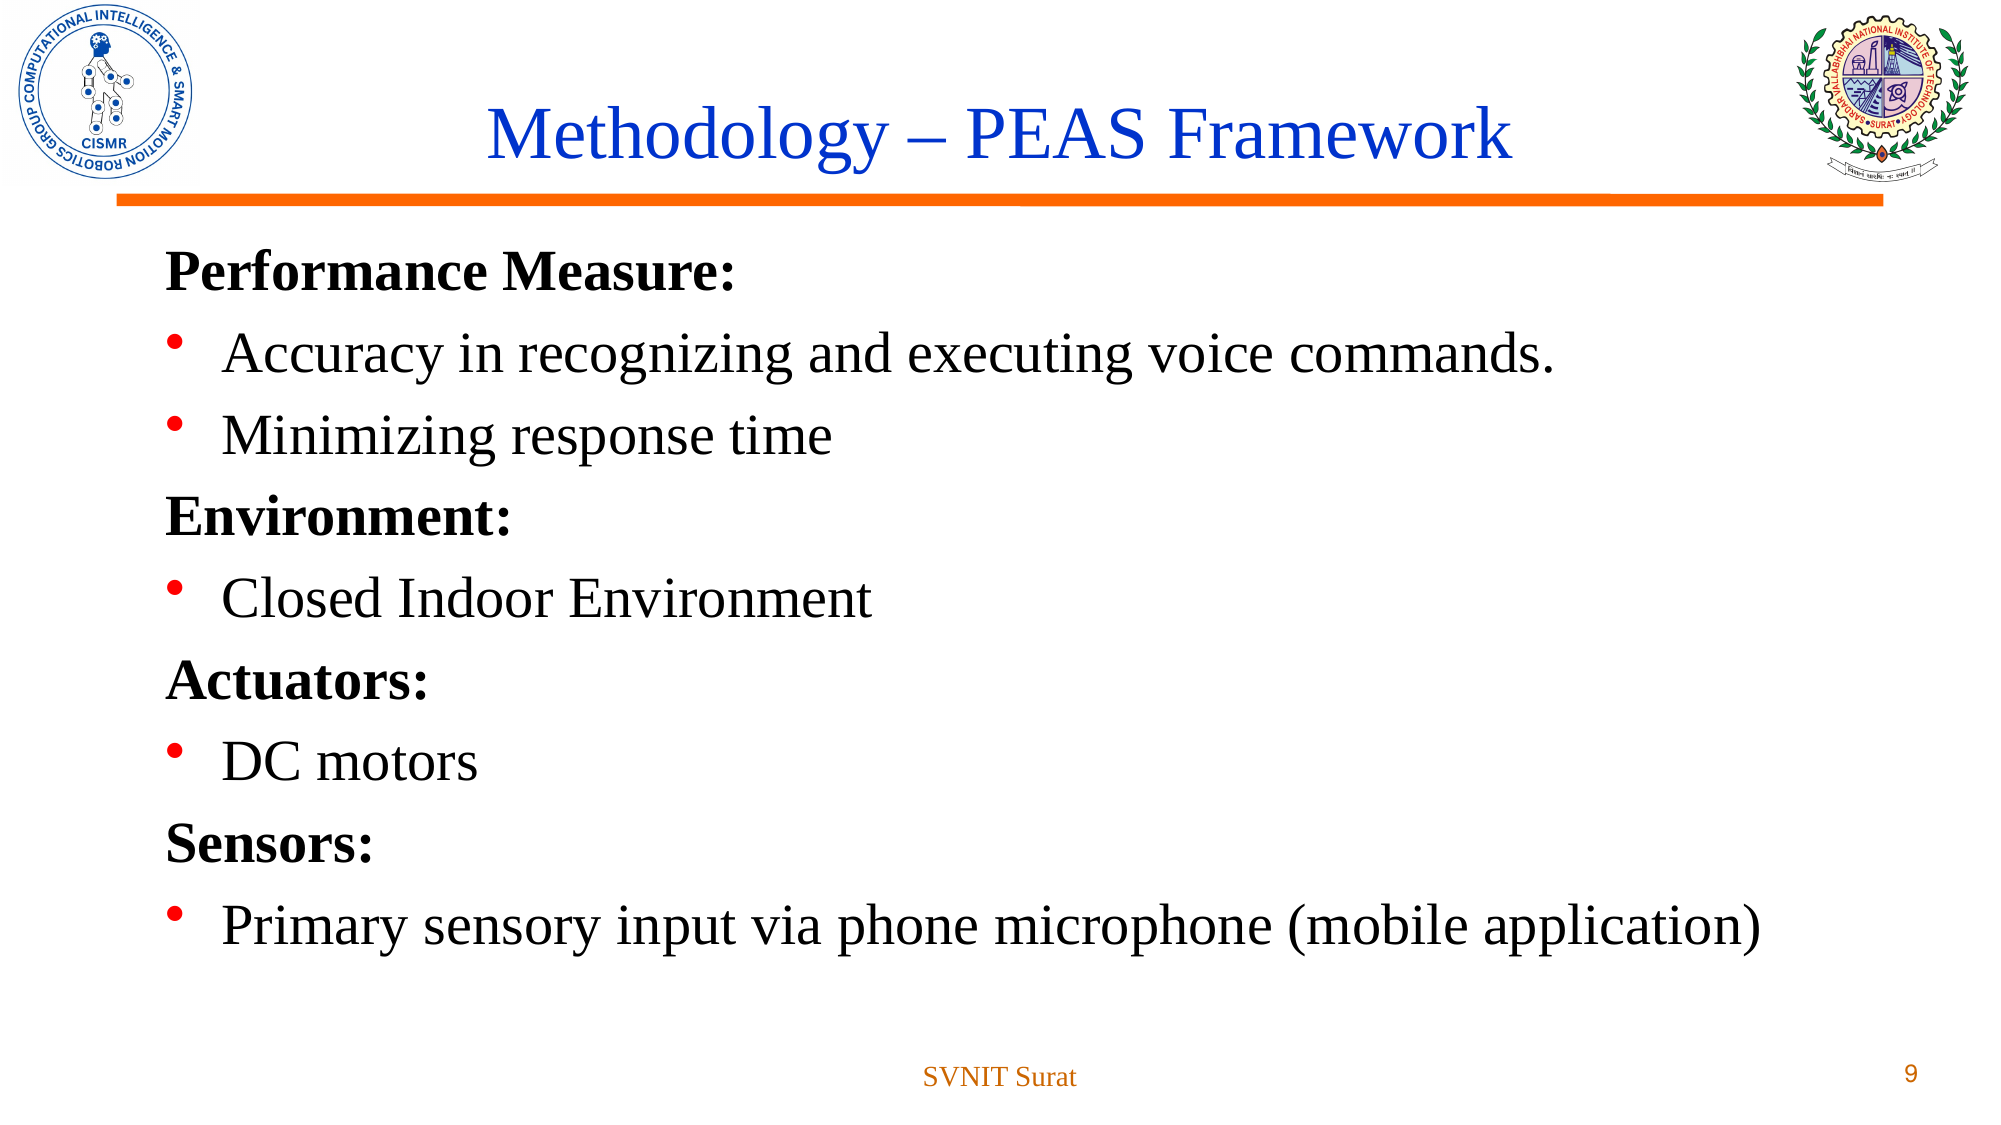

# Methodology – PEAS Framework
Performance Measure:
Accuracy in recognizing and executing voice commands.
Minimizing response time
Environment:
Closed Indoor Environment
Actuators:
DC motors
Sensors:
Primary sensory input via phone microphone (mobile application)

SVNIT Surat
9